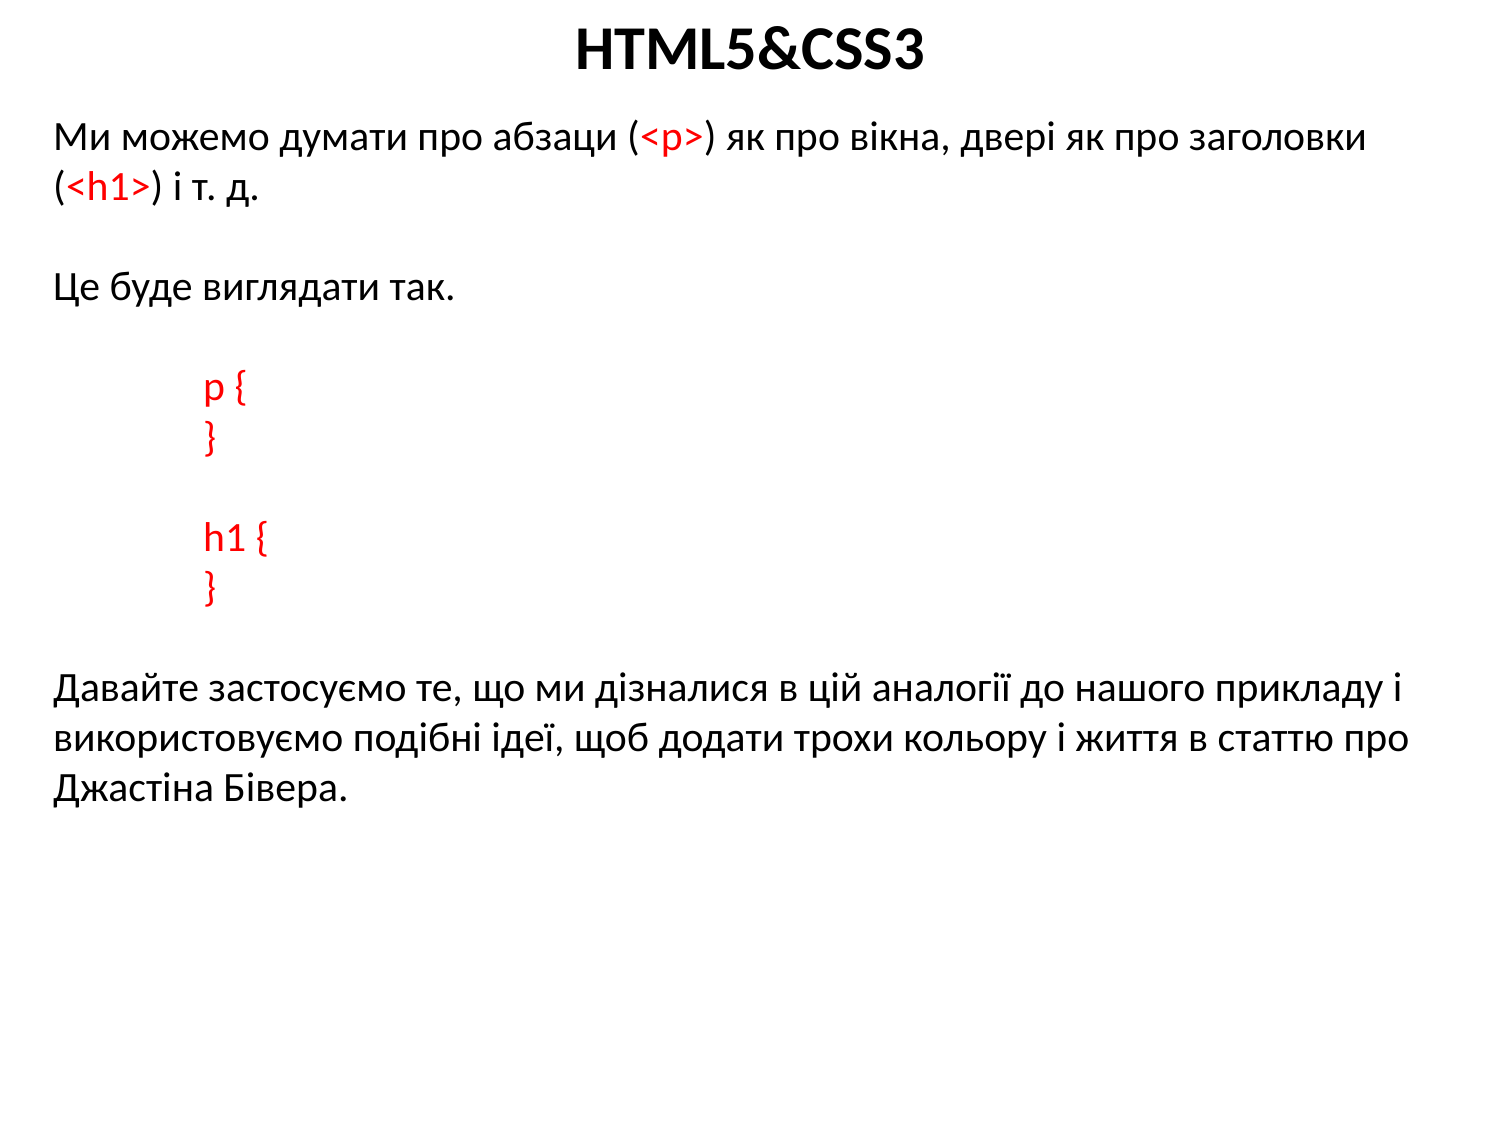

# HTML5&CSS3
Ми можемо думати про абзаци (<p>) як про вікна, двері як про заголовки (<h1>) і т. д.
Це буде виглядати так.
	p {
	}
	h1 {
	}
Давайте застосуємо те, що ми дізналися в цій аналогії до нашого прикладу і використовуємо подібні ідеї, щоб додати трохи кольору і життя в статтю про Джастіна Бівера.